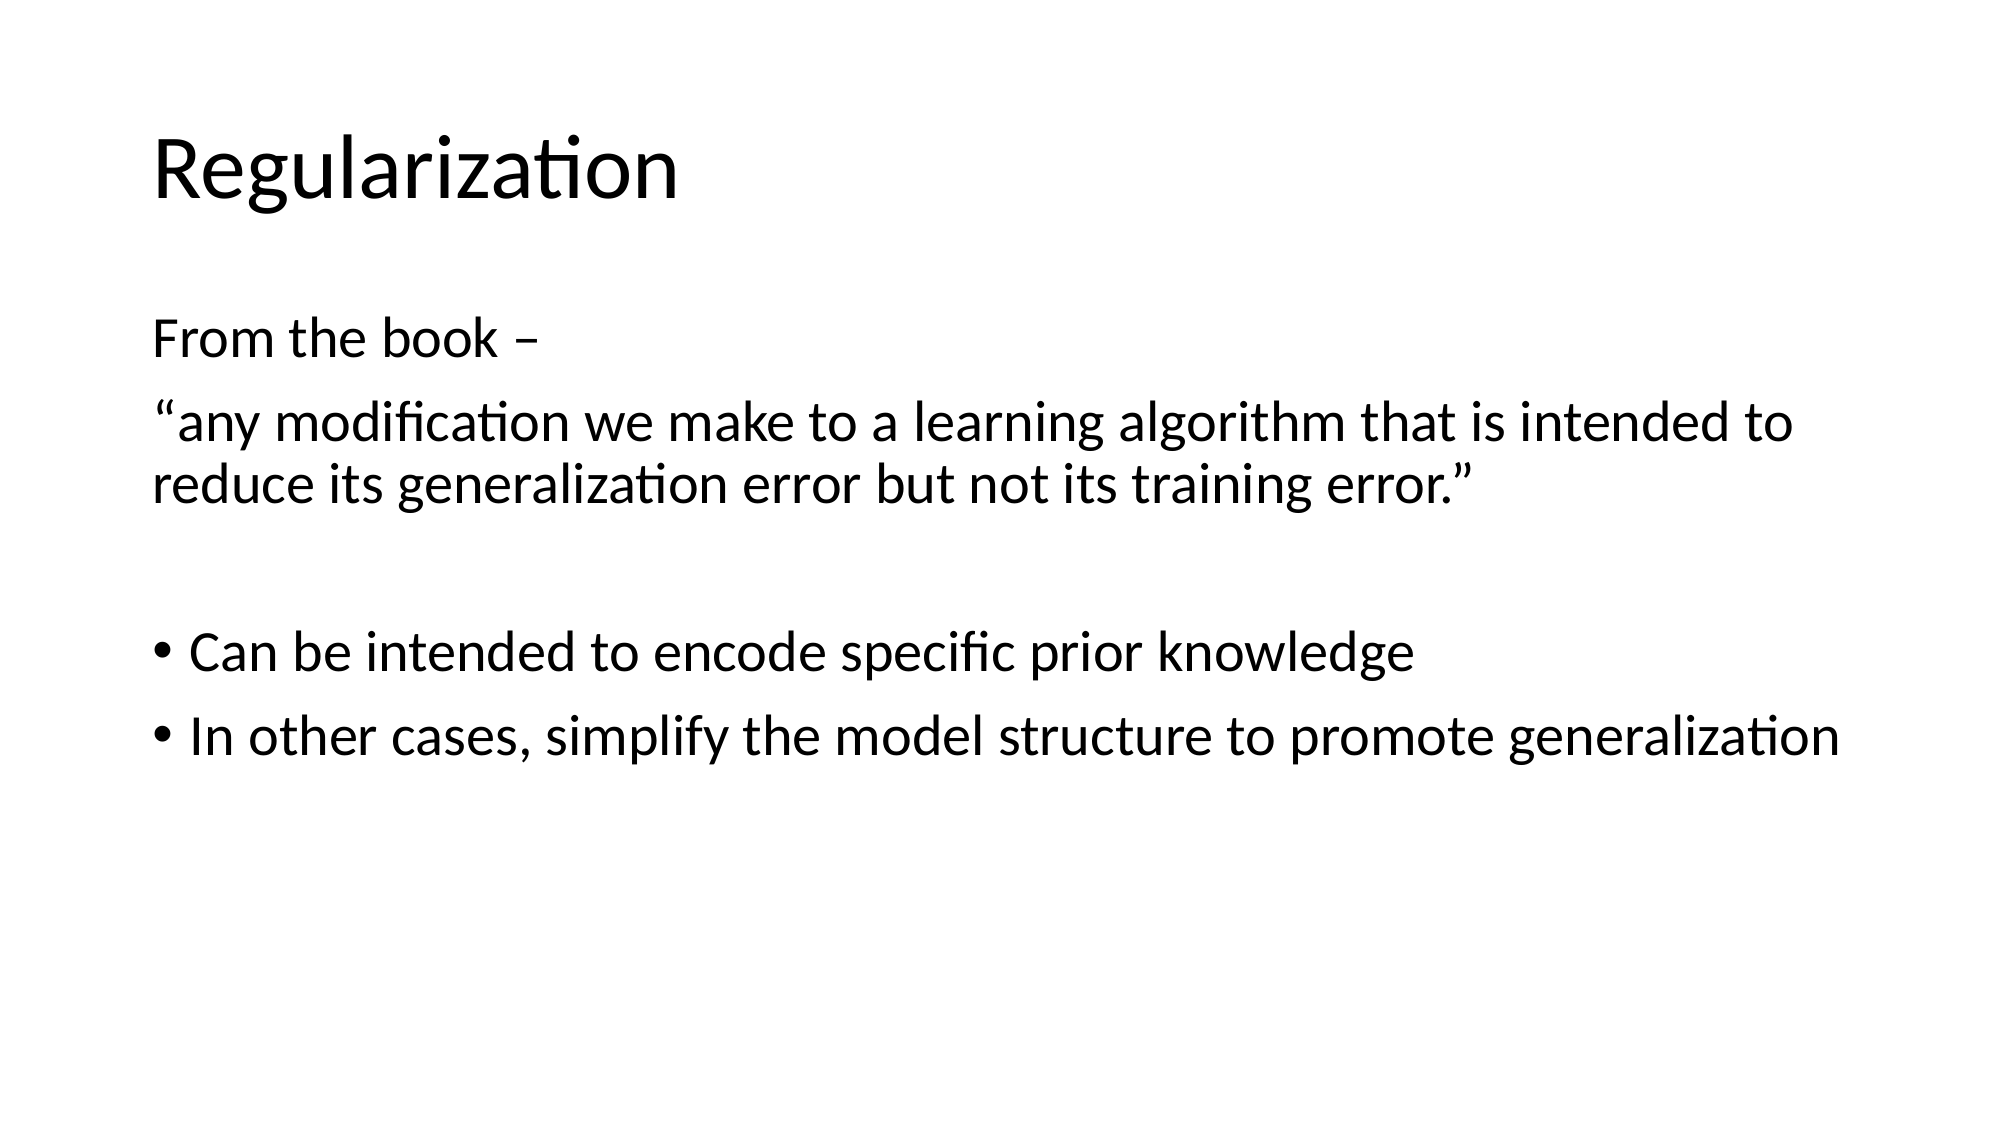

# Regularization
From the book –
“any modiﬁcation we make to a learning algorithm that is intended to reduce its generalization error but not its training error.”

Can be intended to encode specific prior knowledge
In other cases, simplify the model structure to promote generalization